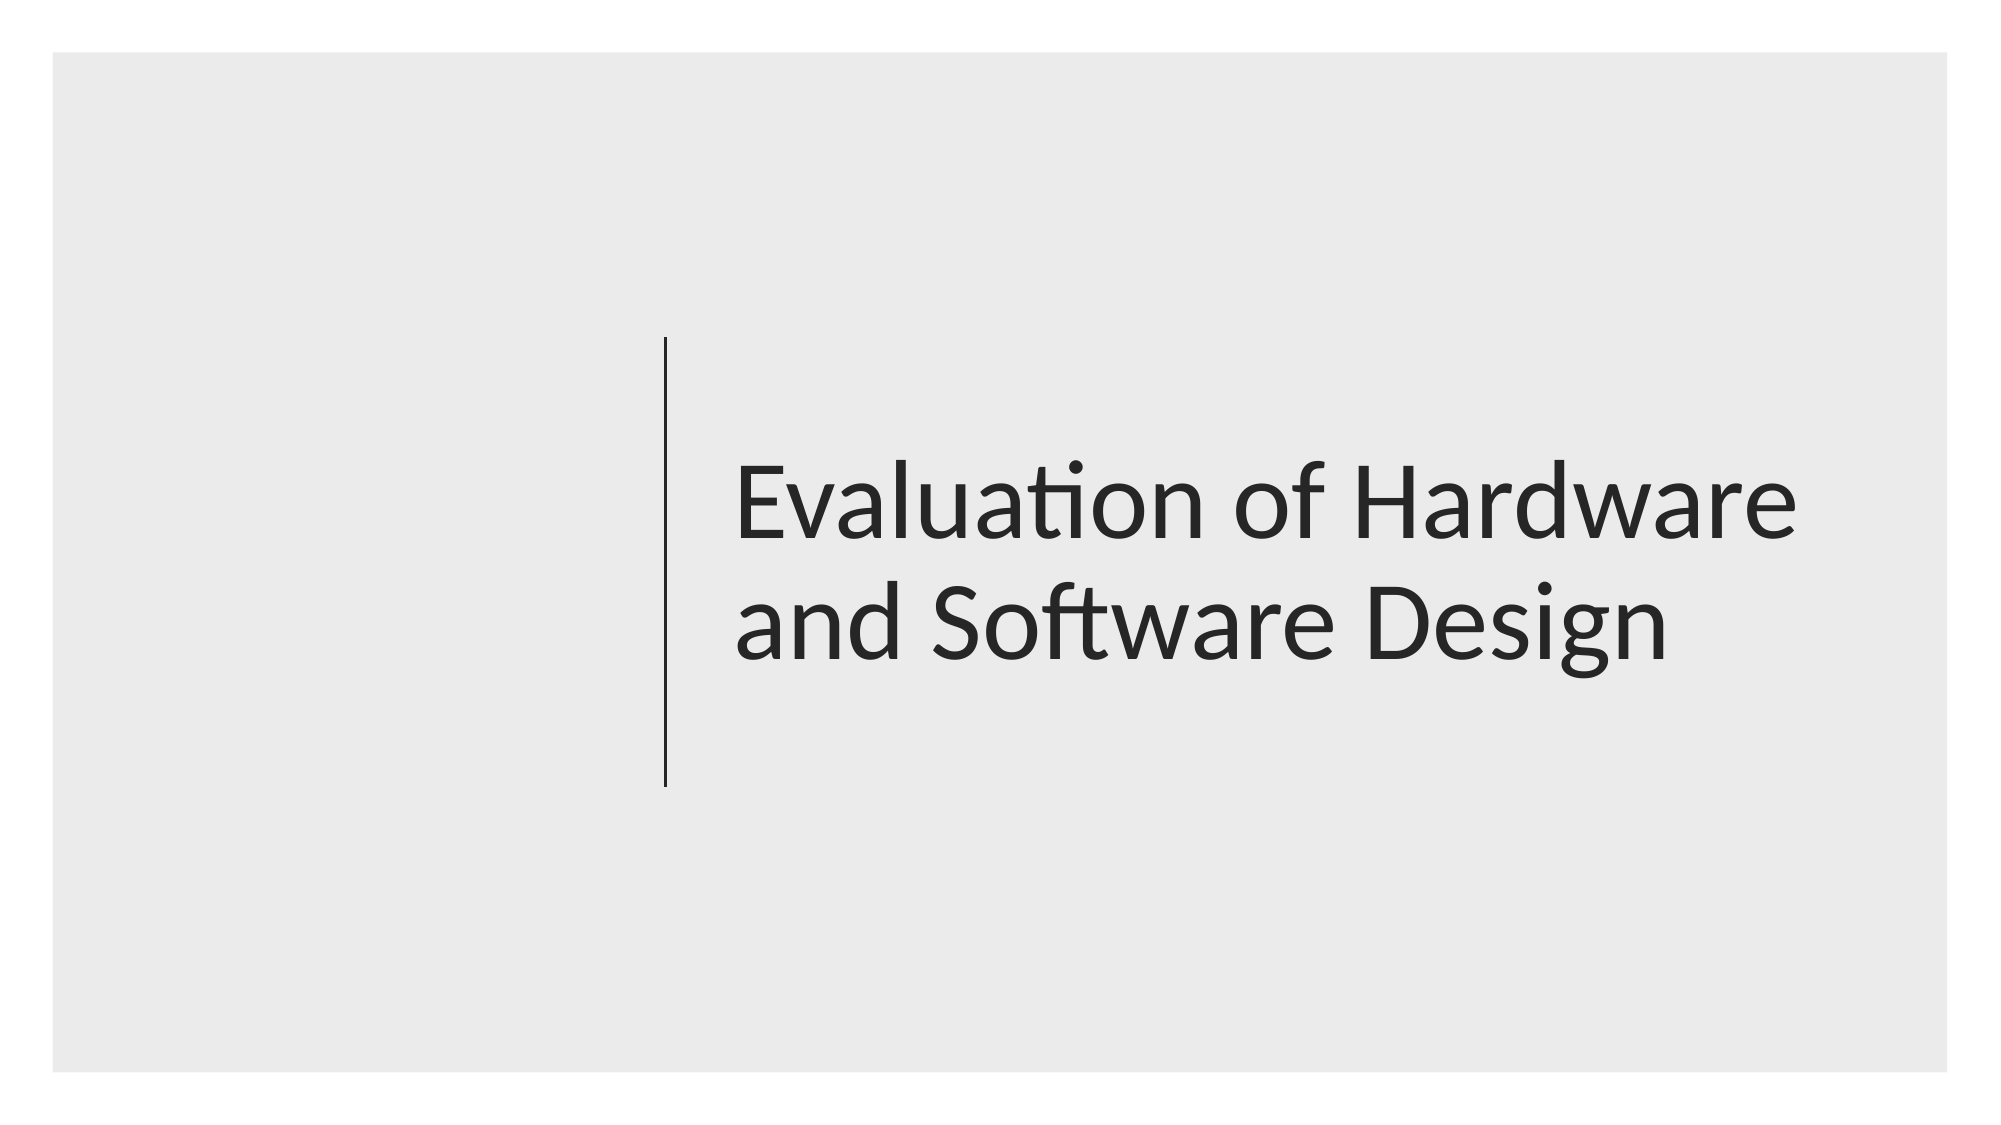

# Evaluation of Hardware and Software Design